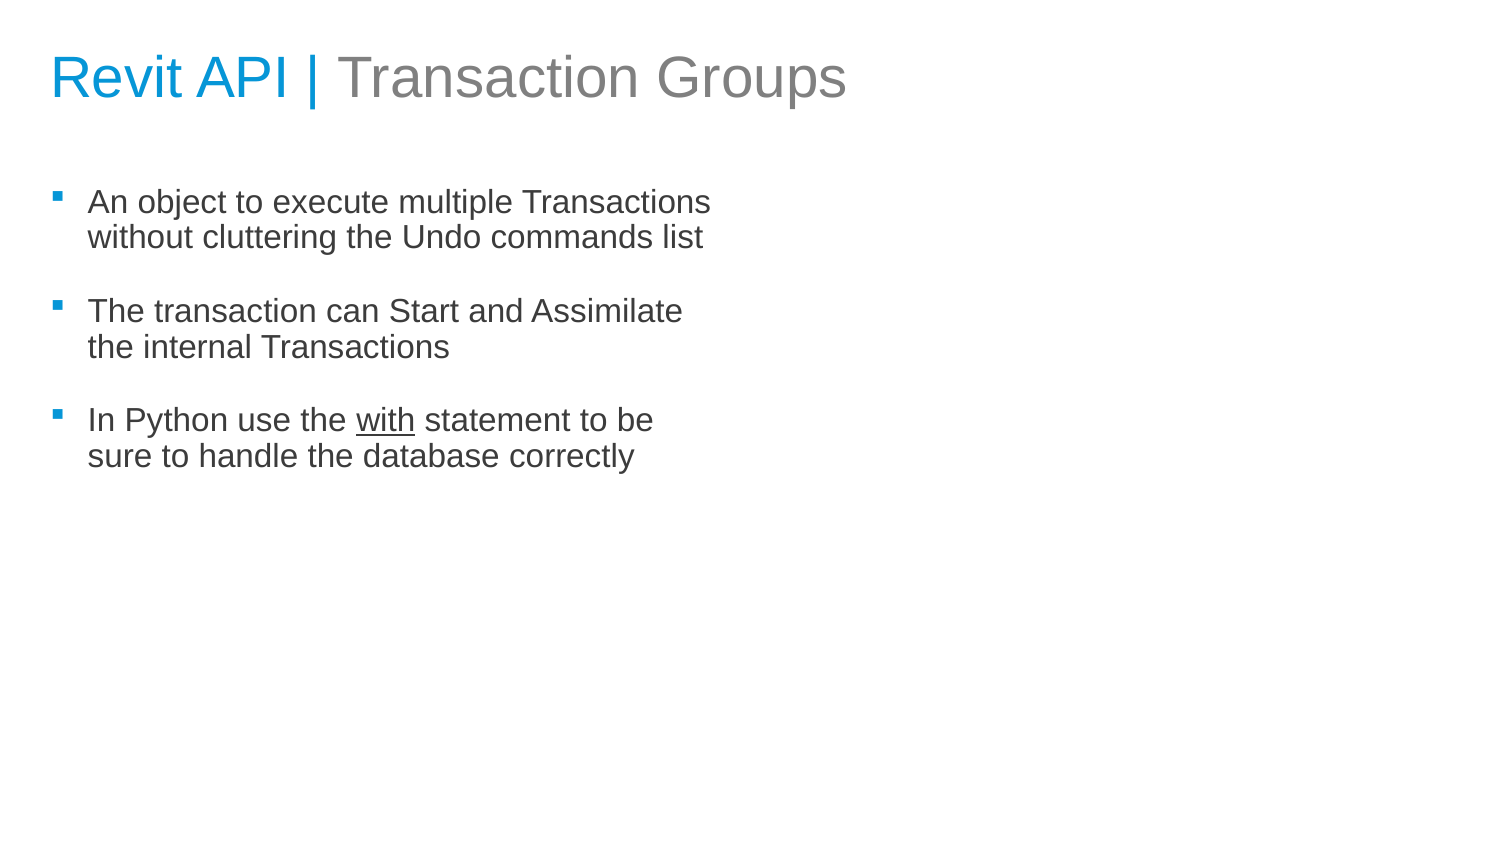

# Revit API | Transaction Groups

An object to execute multiple Transactions without cluttering the Undo commands list
The transaction can Start and Assimilate the internal Transactions
In Python use the with statement to be sure to handle the database correctly